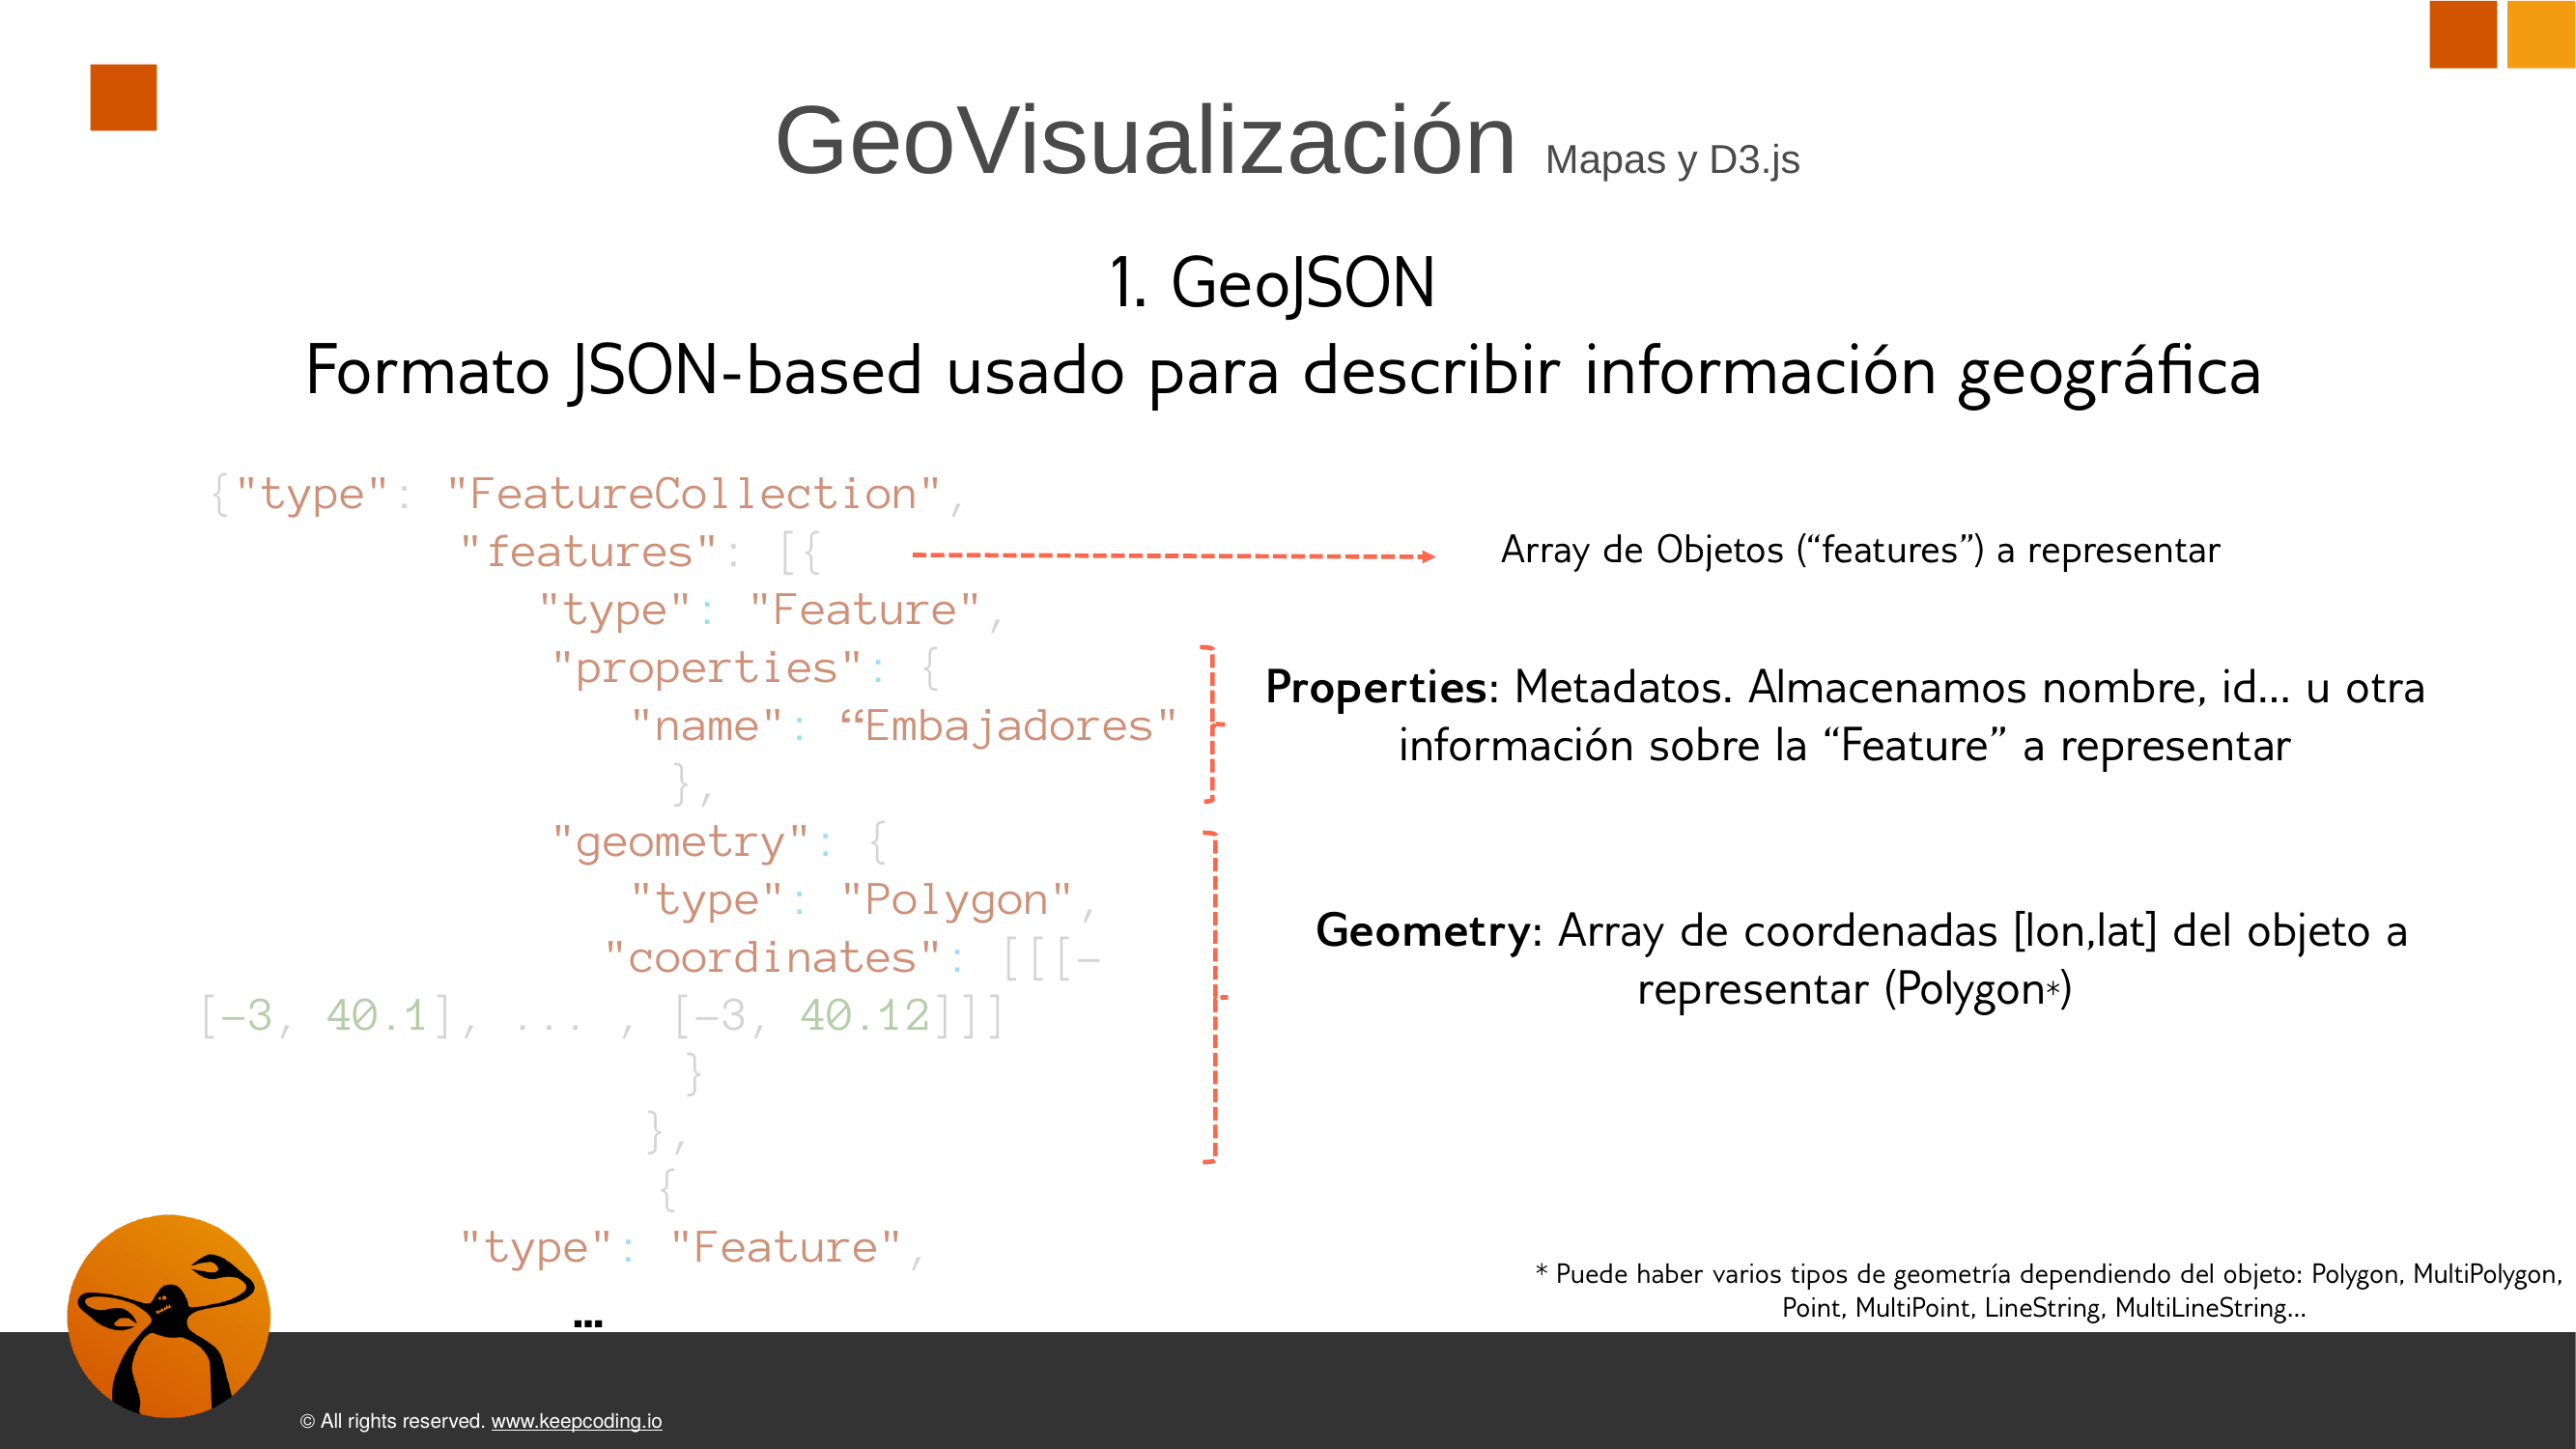

Point, LineString, Polygon, MultiPoint, MultiLineString, and MultiPolygon
# GeoVisualización Mapas y D3.js
1. GeoJSON
 Formato JSON-based usado para describir información geográfica
{"type": "FeatureCollection",
    "features": [{
              "type": "Feature",
            "properties": {
                        "name": “Embajadores"
        },
          "geometry": {
                     "type": "Polygon",
                        "coordinates": [[[-      [-3, 40.1], ... , [-3, 40.12]]]
        }
      },
      {
        "type": "Feature",
…

Array de Objetos (“features”) a representar
Properties: Metadatos. Almacenamos nombre, id… u otra información sobre la “Feature” a representar

Geometry: Array de coordenadas [lon,lat] del objeto a representar (Polygon*)
* Puede haber varios tipos de geometría dependiendo del objeto: Polygon, MultiPolygon, Point, MultiPoint, LineString, MultiLineString…